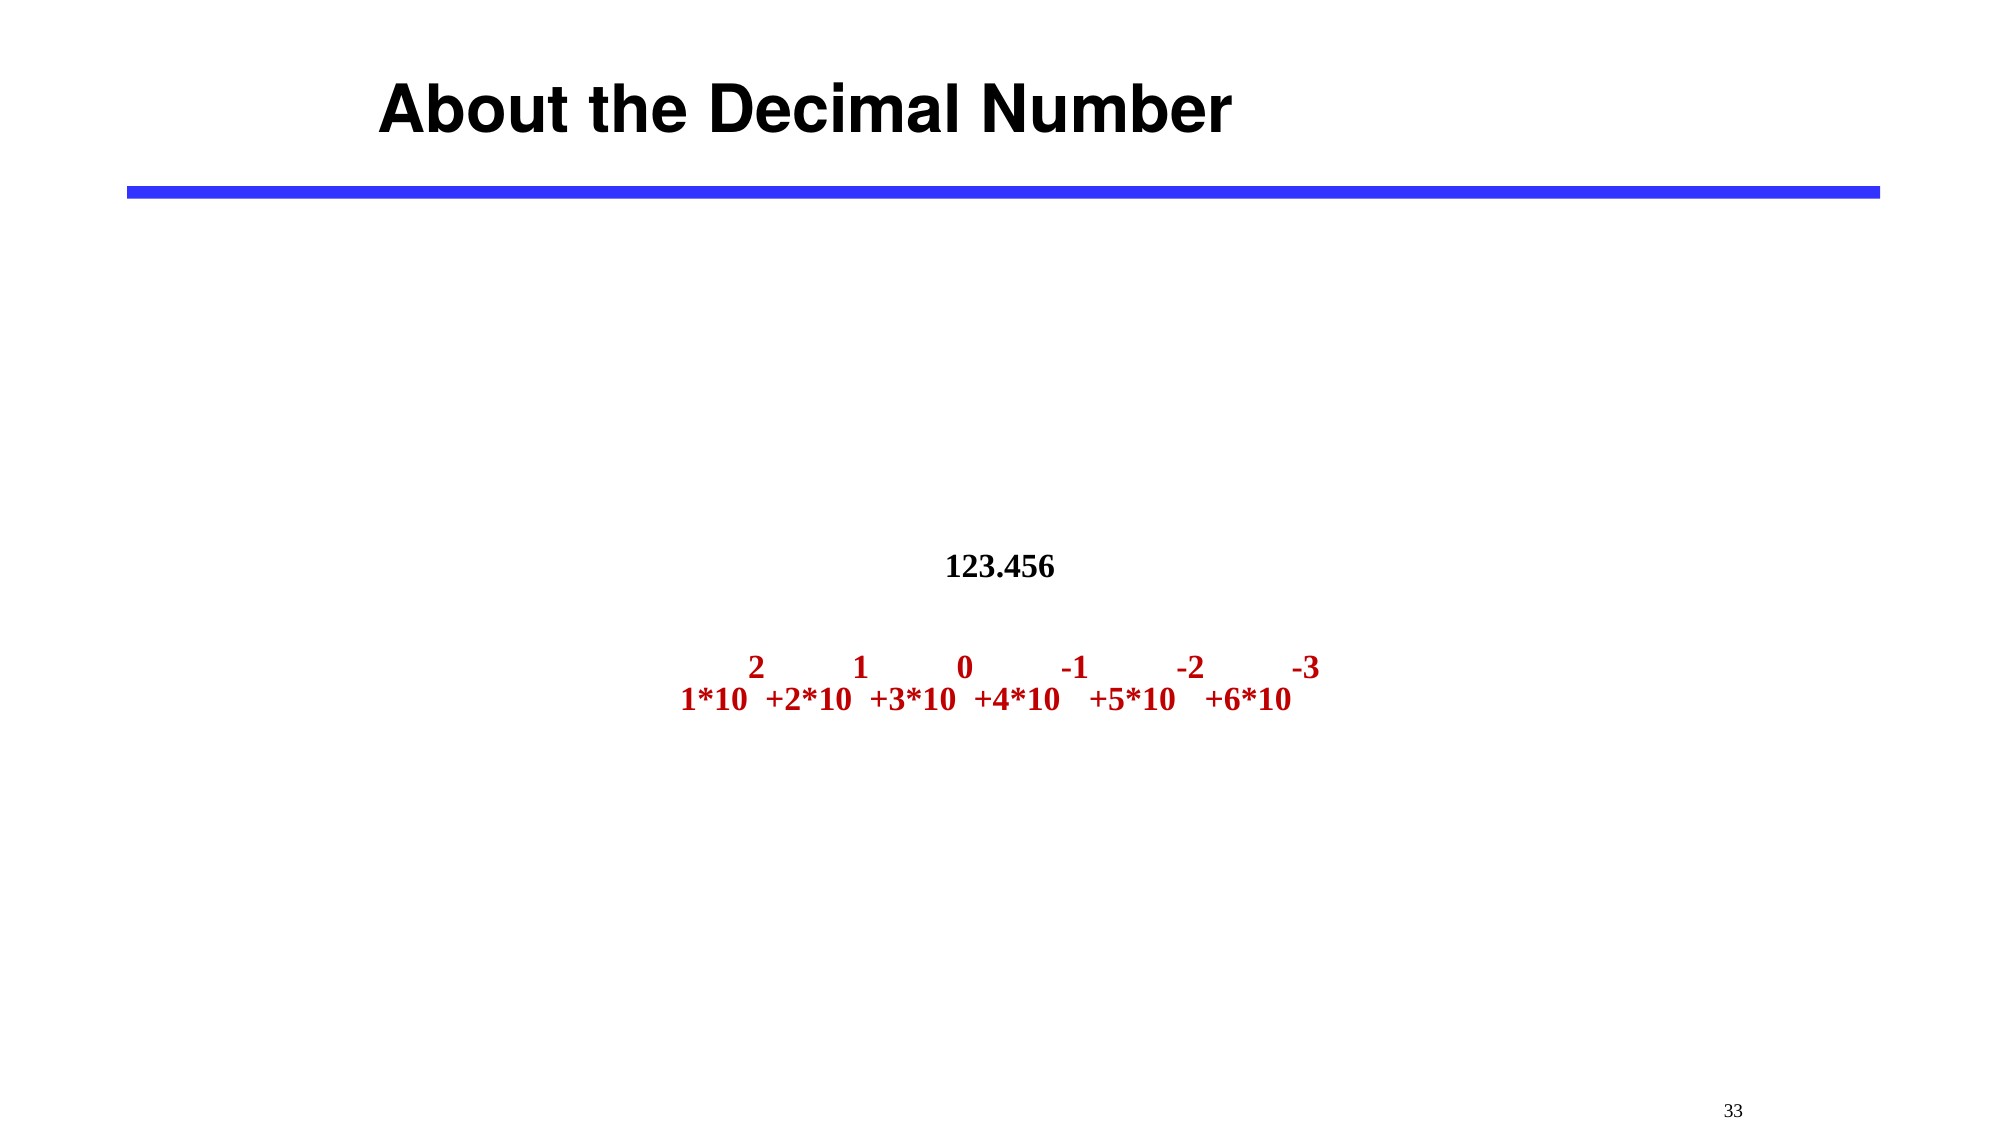

# About the Decimal Number

123.456

1*102+2*101+3*100+4*10-1+5*10-2+6*10-3

                           33